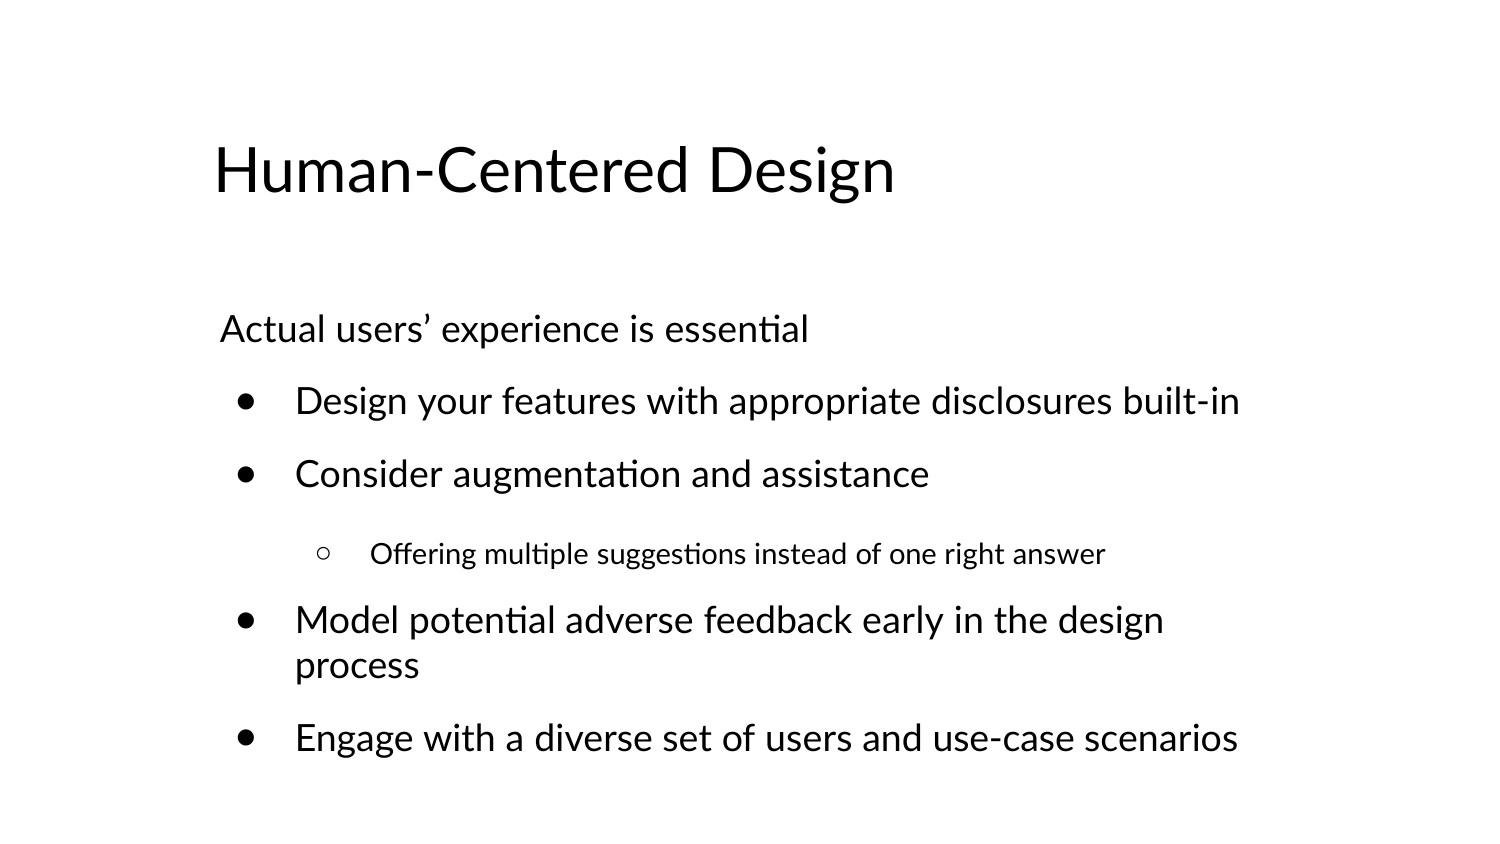

Human-Centered Design
Actual users’ experience is essential
Design your features with appropriate disclosures built-in
Consider augmentation and assistance

Offering multiple suggestions instead of one right answer
Model potential adverse feedback early in the design process
Engage with a diverse set of users and use-case scenarios